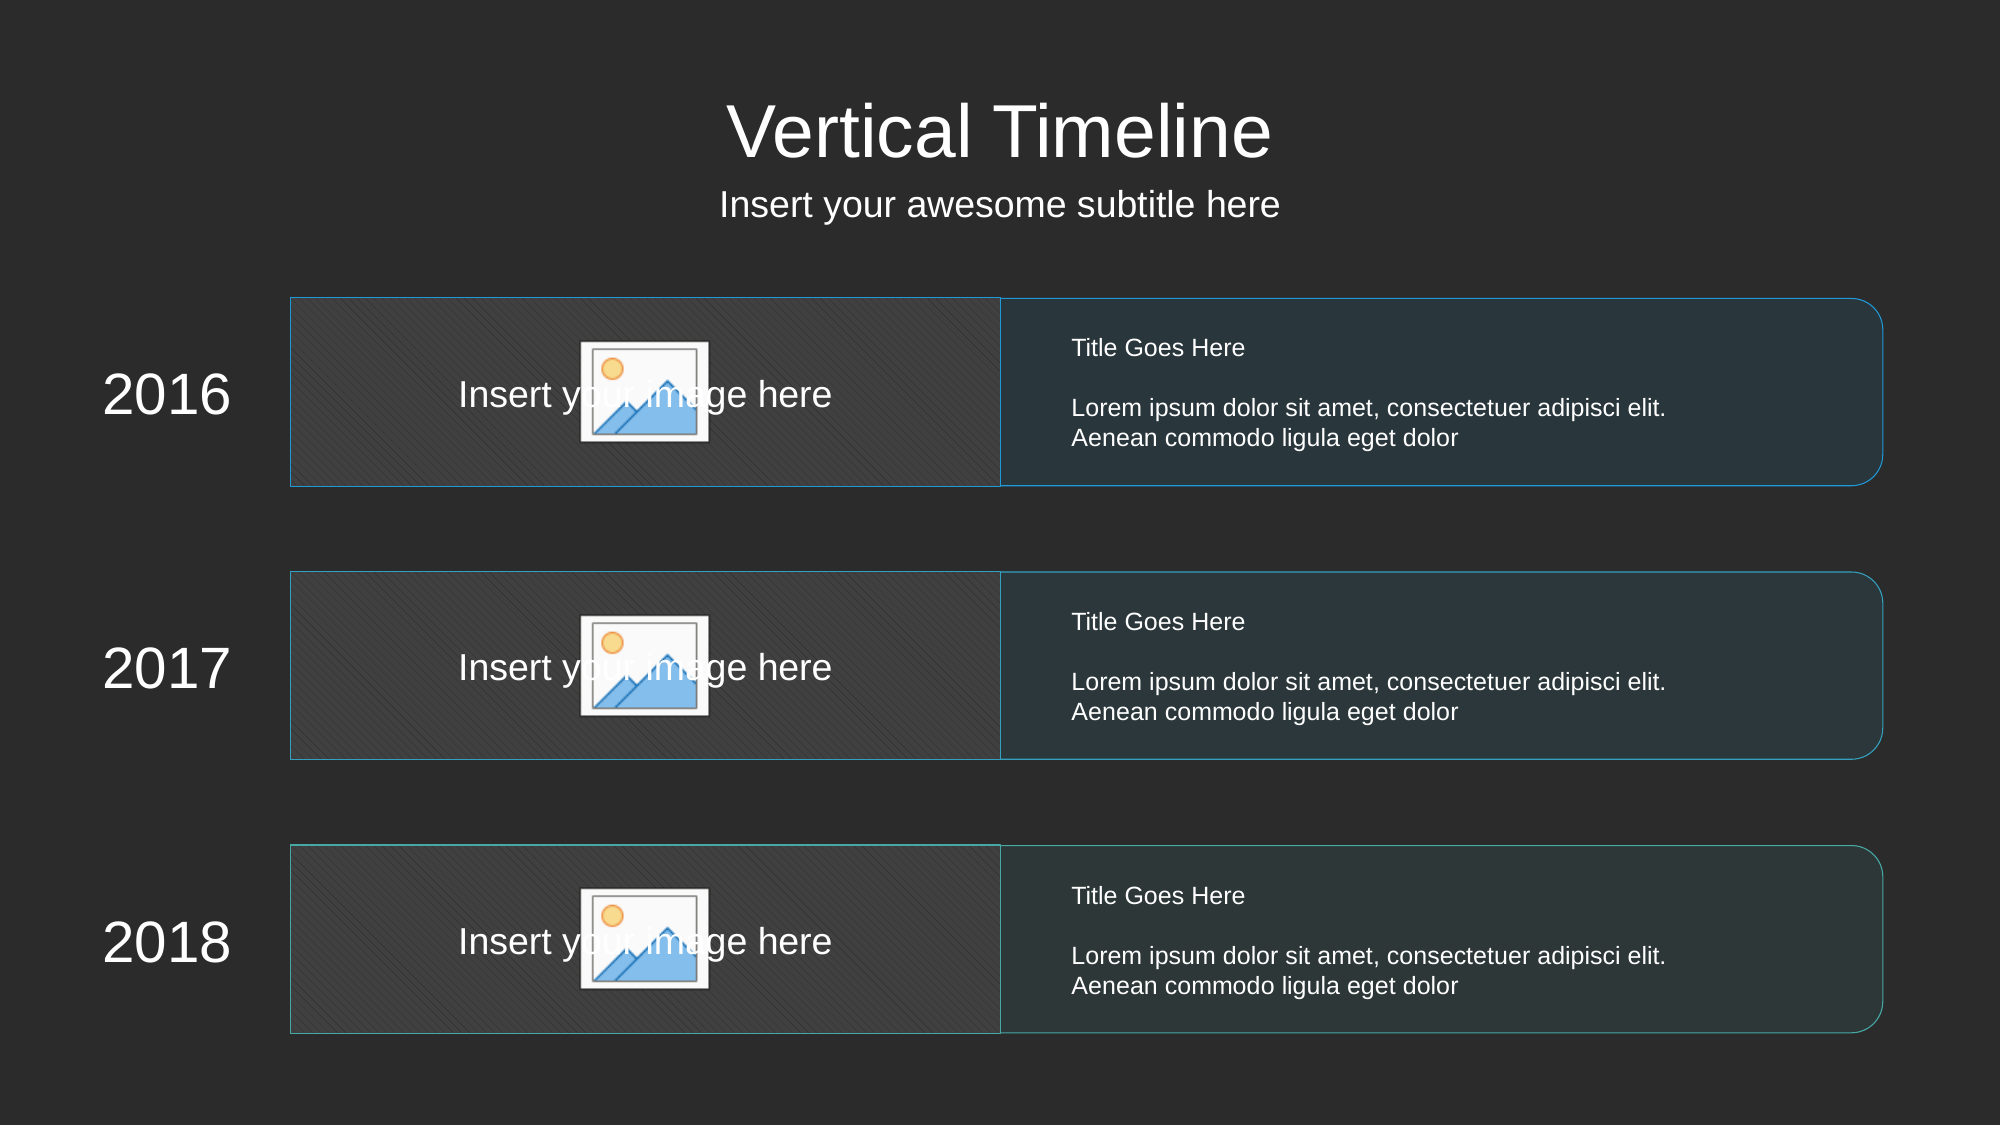

# Vertical Timeline

Insert your awesome subtitle here

Title Goes Here

Lorem ipsum dolor sit amet, consectetuer adipisci elit. Aenean commodo ligula eget dolor
2016

Title Goes Here

Lorem ipsum dolor sit amet, consectetuer adipisci elit. Aenean commodo ligula eget dolor
2017

Title Goes Here

Lorem ipsum dolor sit amet, consectetuer adipisci elit. Aenean commodo ligula eget dolor
2018